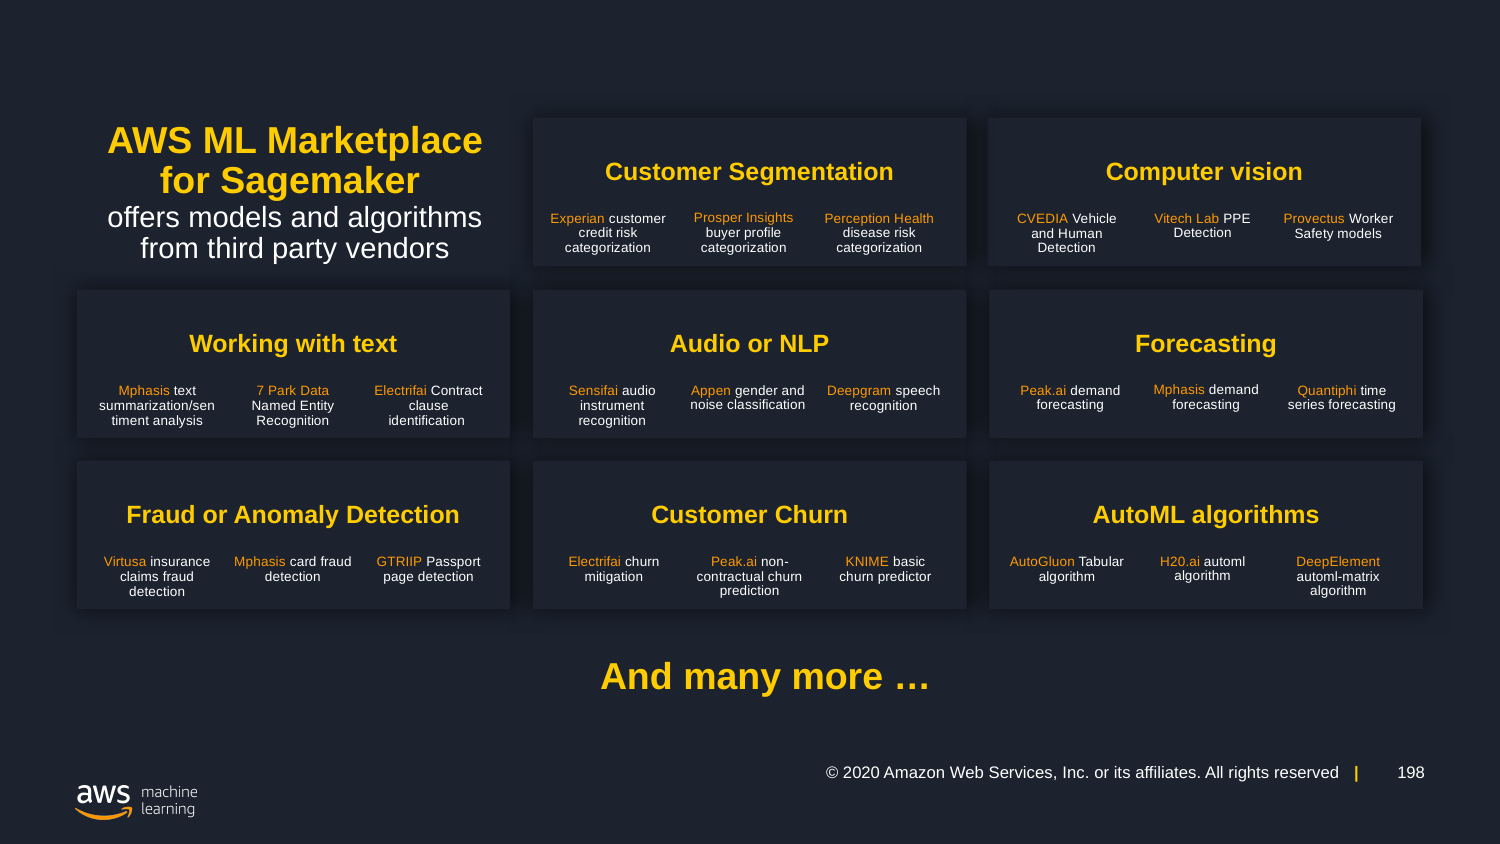

Customer Segmentation

Computer vision

AWS ML Marketplace for Sagemaker
offers models and algorithms from third party vendors
Prosper Insights buyer profile categorization
Experian customer credit risk categorization
Perception Health disease risk categorization
Vitech Lab PPE Detection
CVEDIA Vehicle and Human Detection
Provectus Worker Safety models

Working with text

Audio or NLP

Forecasting

Mphasis demand forecasting
Appen gender and noise classification
Peak.ai demand forecasting
Quantiphi time series forecasting
7 Park Data Named Entity Recognition
Sensifai audio instrument recognition
Deepgram speech recognition
Mphasis text summarization/sentiment analysis
Electrifai Contract clause identification

Fraud or Anomaly Detection

Customer Churn

AutoML algorithms

H20.ai automl algorithm
Mphasis card fraud detection
Peak.ai non-contractual churn prediction
AutoGluon Tabular algorithm
DeepElement automl-matrix algorithm
Virtusa insurance claims fraud detection
GTRIIP Passport page detection
Electrifai churn mitigation
KNIME basic churn predictor
And many more …